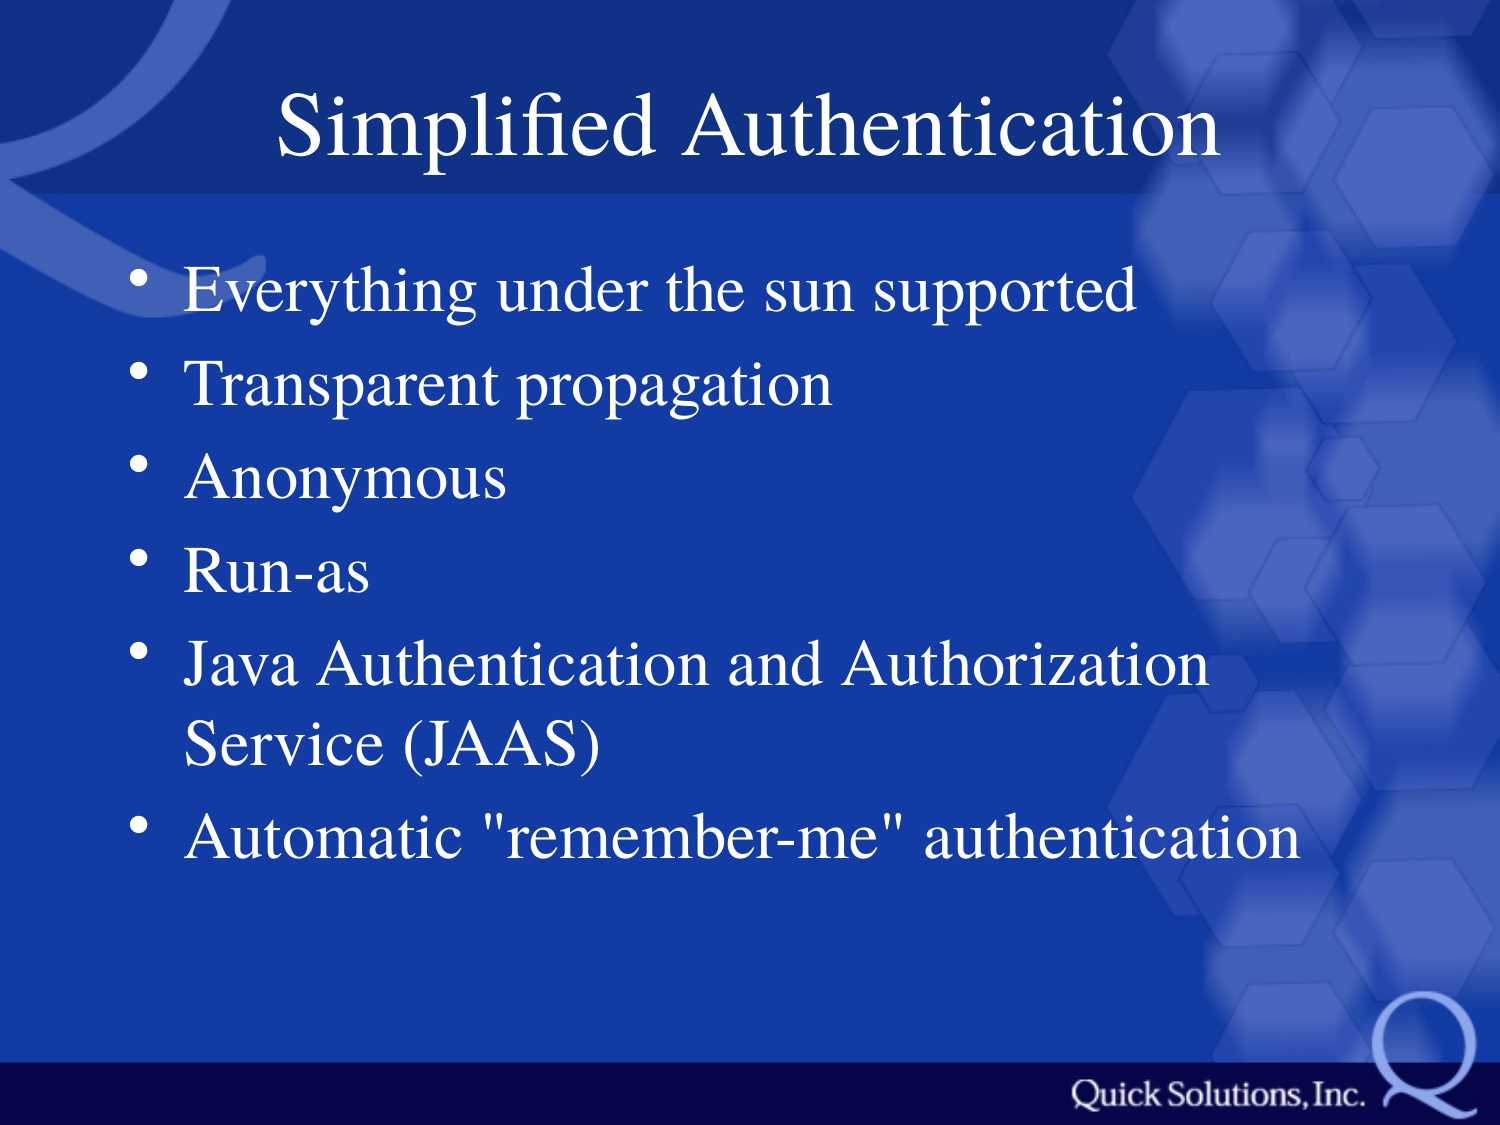

# Simplified Authentication
Everything under the sun supported
Transparent propagation
Anonymous
Run-as
Java Authentication and Authorization Service (JAAS)
Automatic "remember-me" authentication